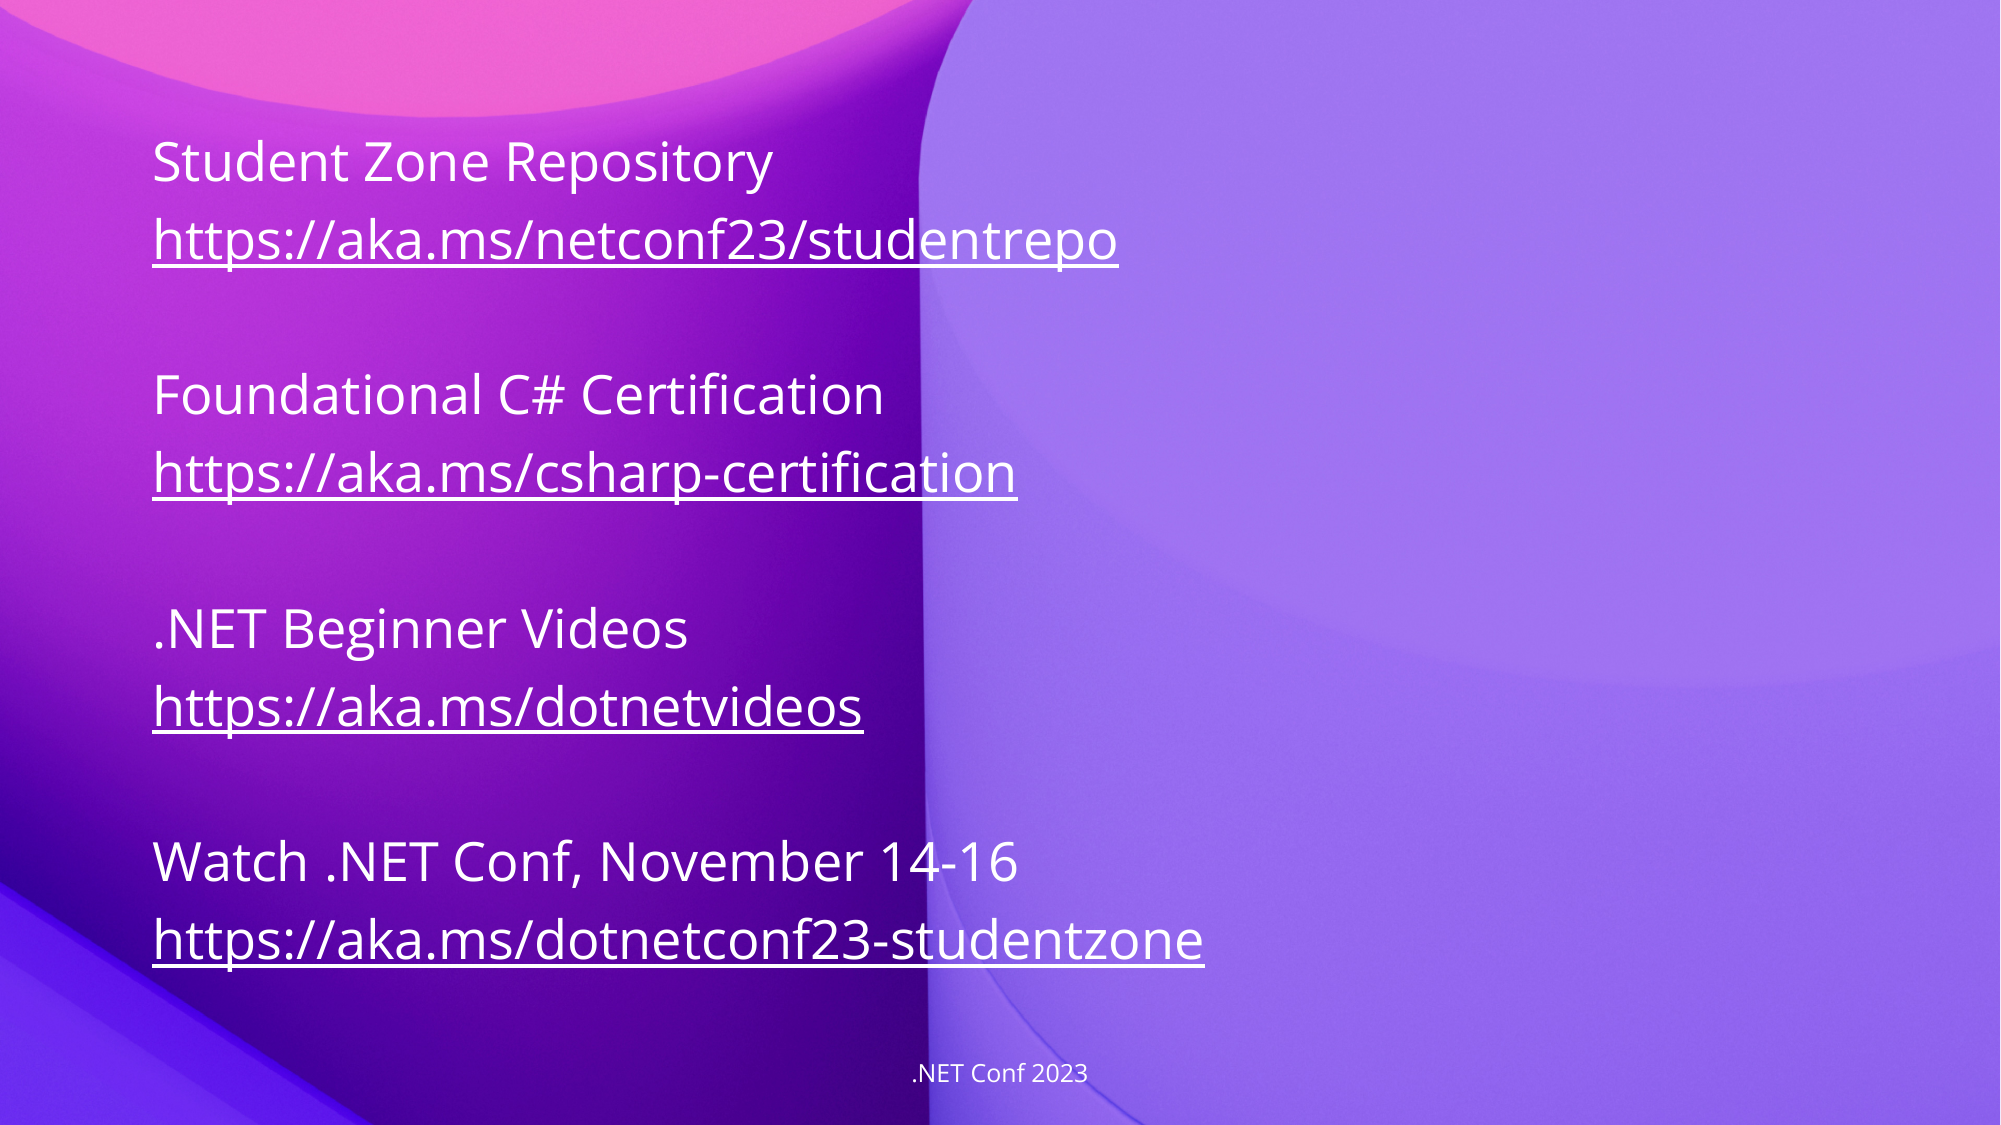

Student Zone Repository
https://aka.ms/netconf23/studentrepo

Foundational C# Certification
https://aka.ms/csharp-certification

.NET Beginner Videos
https://aka.ms/dotnetvideos

Watch .NET Conf, November 14-16
https://aka.ms/dotnetconf23-studentzone
.NET Conf 2023